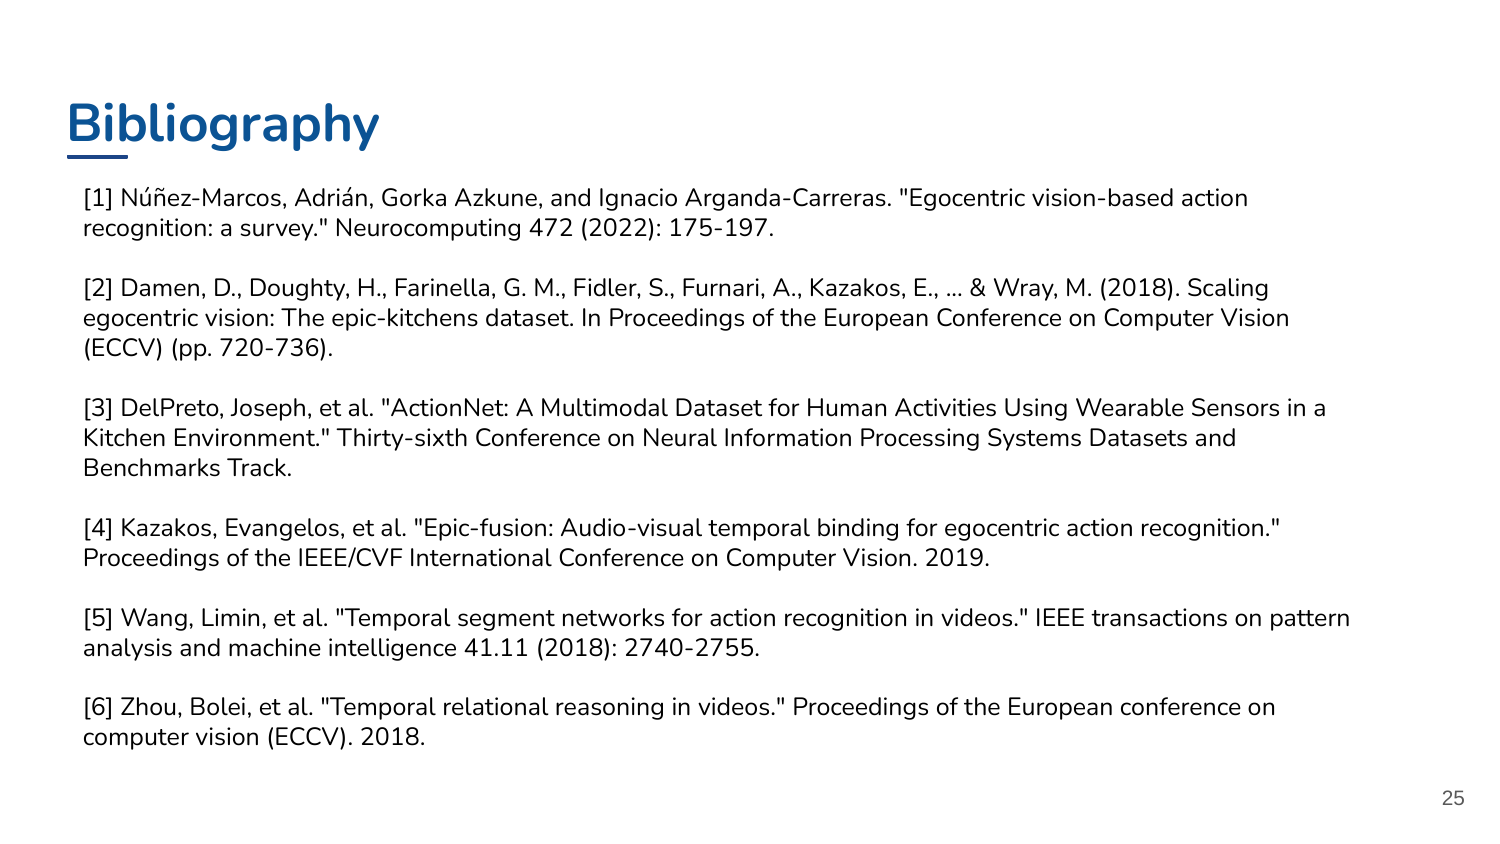

Bibliography

[1] Núñez-Marcos, Adrián, Gorka Azkune, and Ignacio Arganda-Carreras. "Egocentric vision-based action recognition: a survey." Neurocomputing 472 (2022): 175-197.

[2] Damen, D., Doughty, H., Farinella, G. M., Fidler, S., Furnari, A., Kazakos, E., ... & Wray, M. (2018). Scaling egocentric vision: The epic-kitchens dataset. In Proceedings of the European Conference on Computer Vision (ECCV) (pp. 720-736).

[3] DelPreto, Joseph, et al. "ActionNet: A Multimodal Dataset for Human Activities Using Wearable Sensors in a Kitchen Environment." Thirty-sixth Conference on Neural Information Processing Systems Datasets and Benchmarks Track.

[4] Kazakos, Evangelos, et al. "Epic-fusion: Audio-visual temporal binding for egocentric action recognition." Proceedings of the IEEE/CVF International Conference on Computer Vision. 2019.

[5] Wang, Limin, et al. "Temporal segment networks for action recognition in videos." IEEE transactions on pattern analysis and machine intelligence 41.11 (2018): 2740-2755.

[6] Zhou, Bolei, et al. "Temporal relational reasoning in videos." Proceedings of the European conference on computer vision (ECCV). 2018.
25